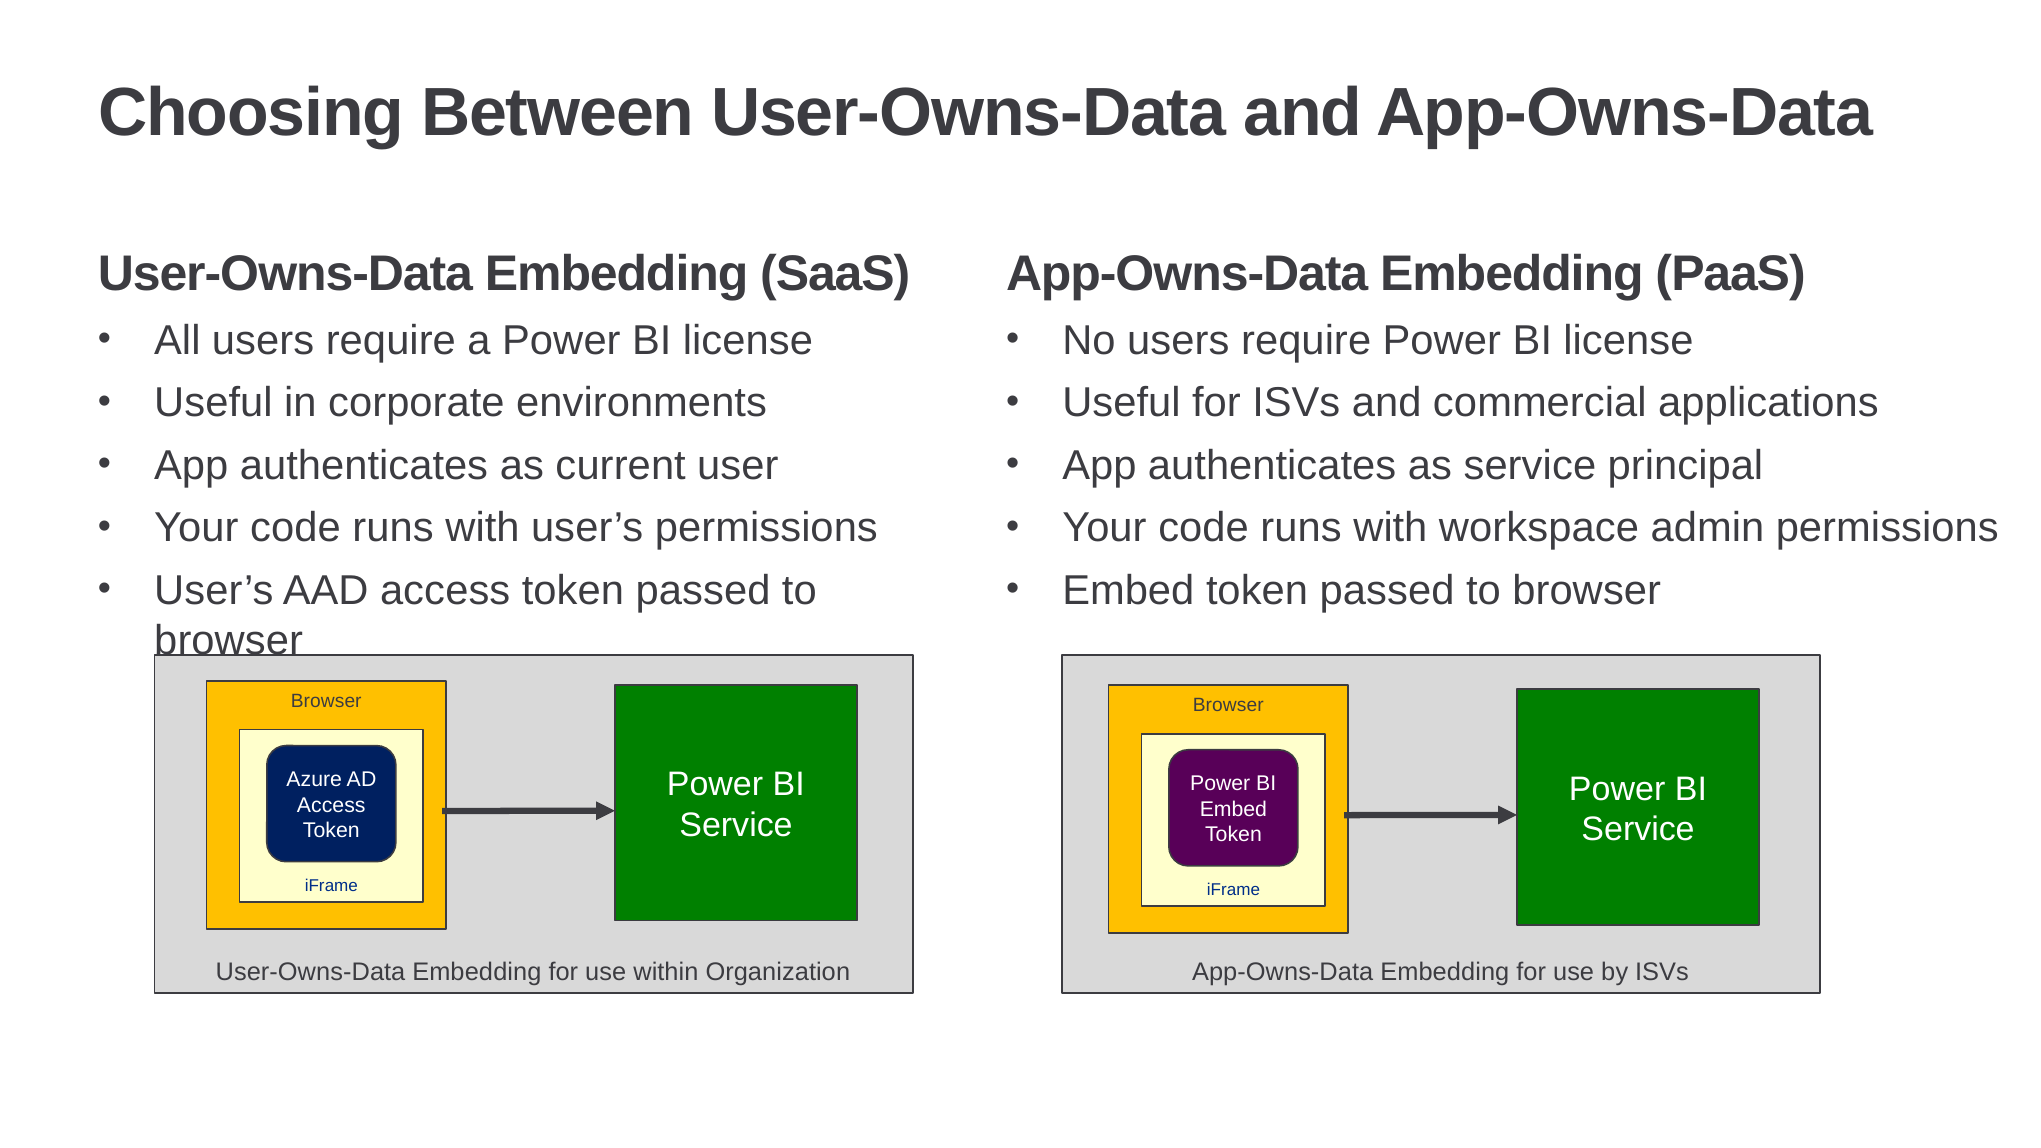

# Choosing Between User-Owns-Data and App-Owns-Data
User-Owns-Data Embedding (SaaS)
All users require a Power BI license
Useful in corporate environments
App authenticates as current user
Your code runs with user’s permissions
User’s AAD access token passed to browser
App-Owns-Data Embedding (PaaS)
No users require Power BI license
Useful for ISVs and commercial applications
App authenticates as service principal
Your code runs with workspace admin permissions
Embed token passed to browser
User-Owns-Data Embedding for use within Organization
Browser
Power BI Service
iFrame
Azure AD
Access Token
App-Owns-Data Embedding for use by ISVs
Browser
Power BI Service
iFrame
Power BI
Embed Token